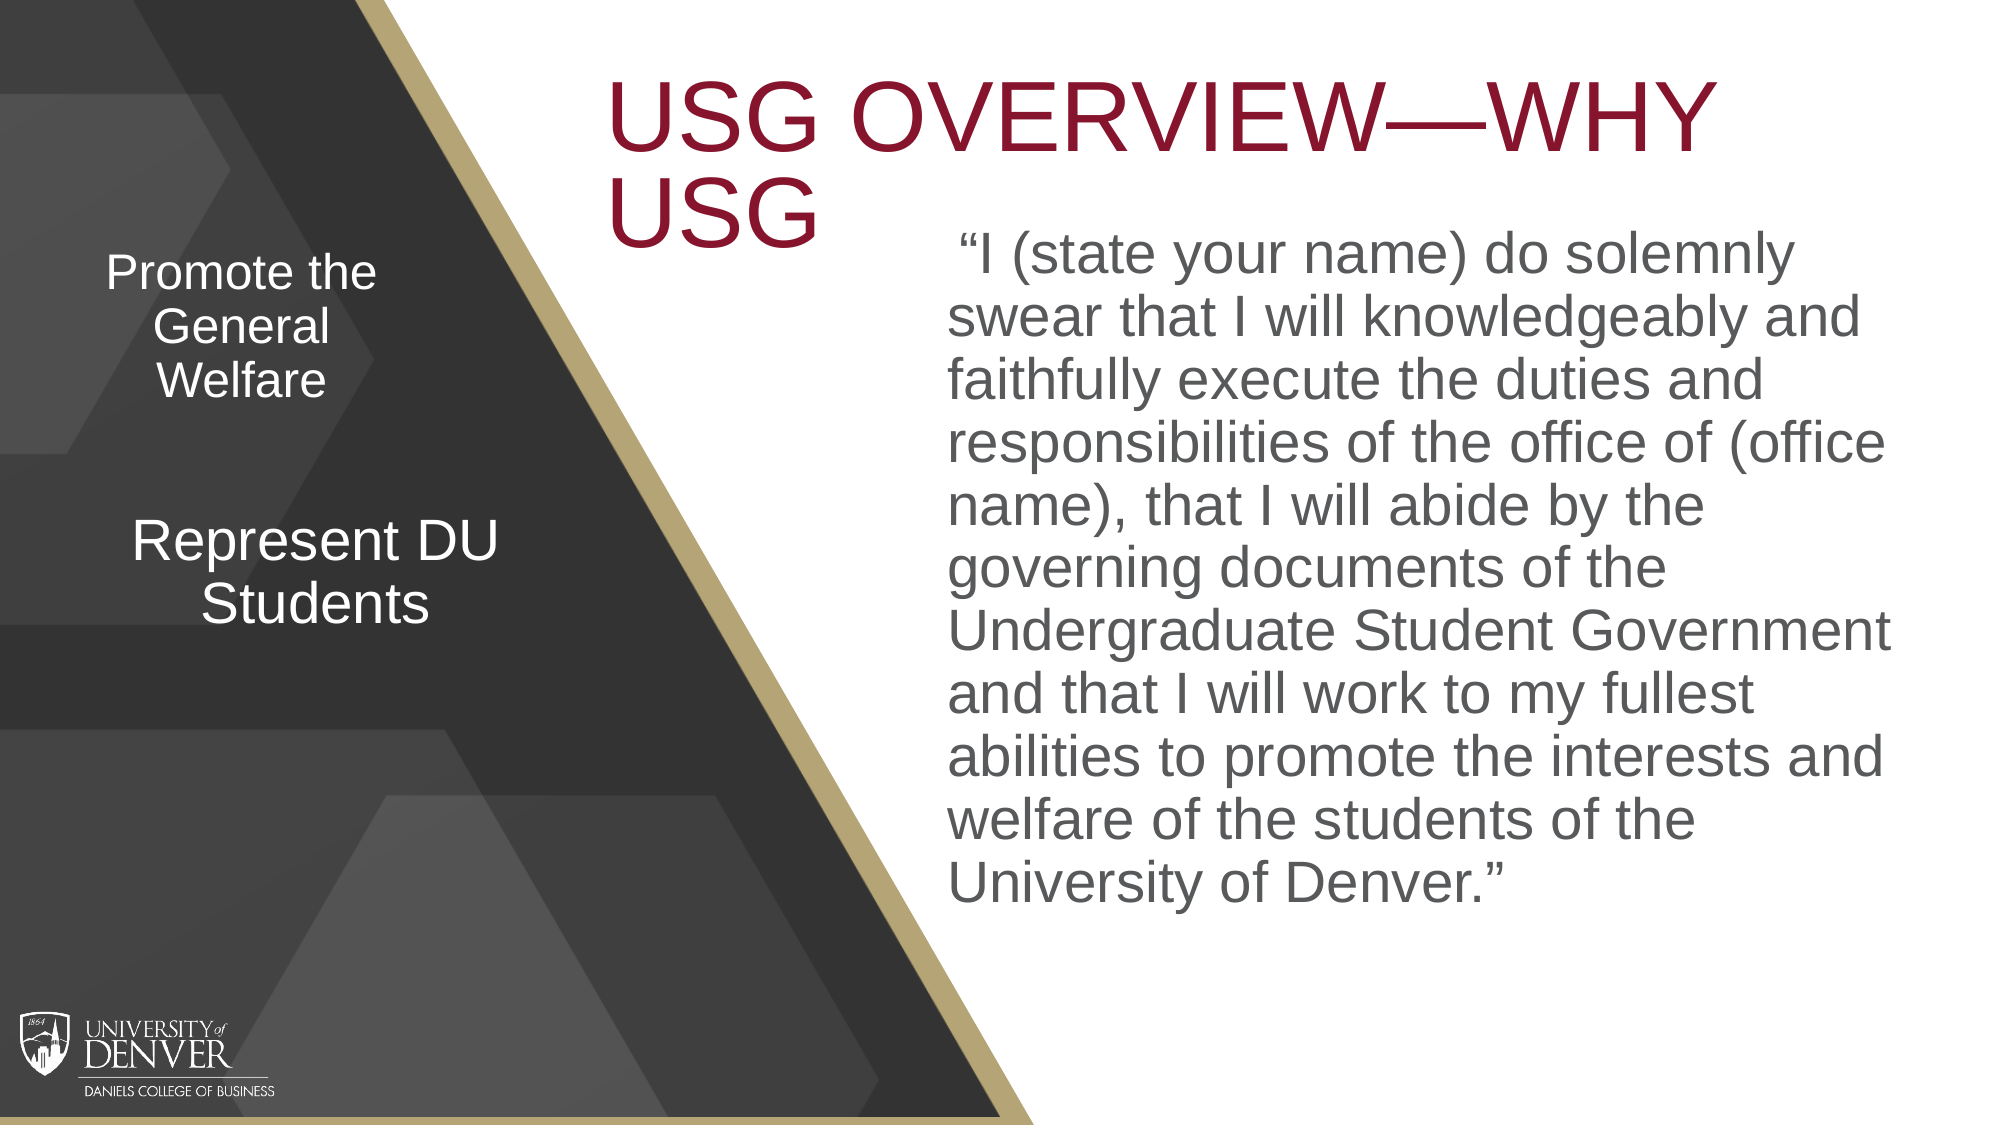

# USG OVERVIEW—WHY USG
 “I (state your name) do solemnly swear that I will knowledgeably and faithfully execute the duties and responsibilities of the office of (office name), that I will abide by the governing documents of the Undergraduate Student Government and that I will work to my fullest abilities to promote the interests and welfare of the students of the University of Denver.”
Promote the General Welfare
Represent DU Students